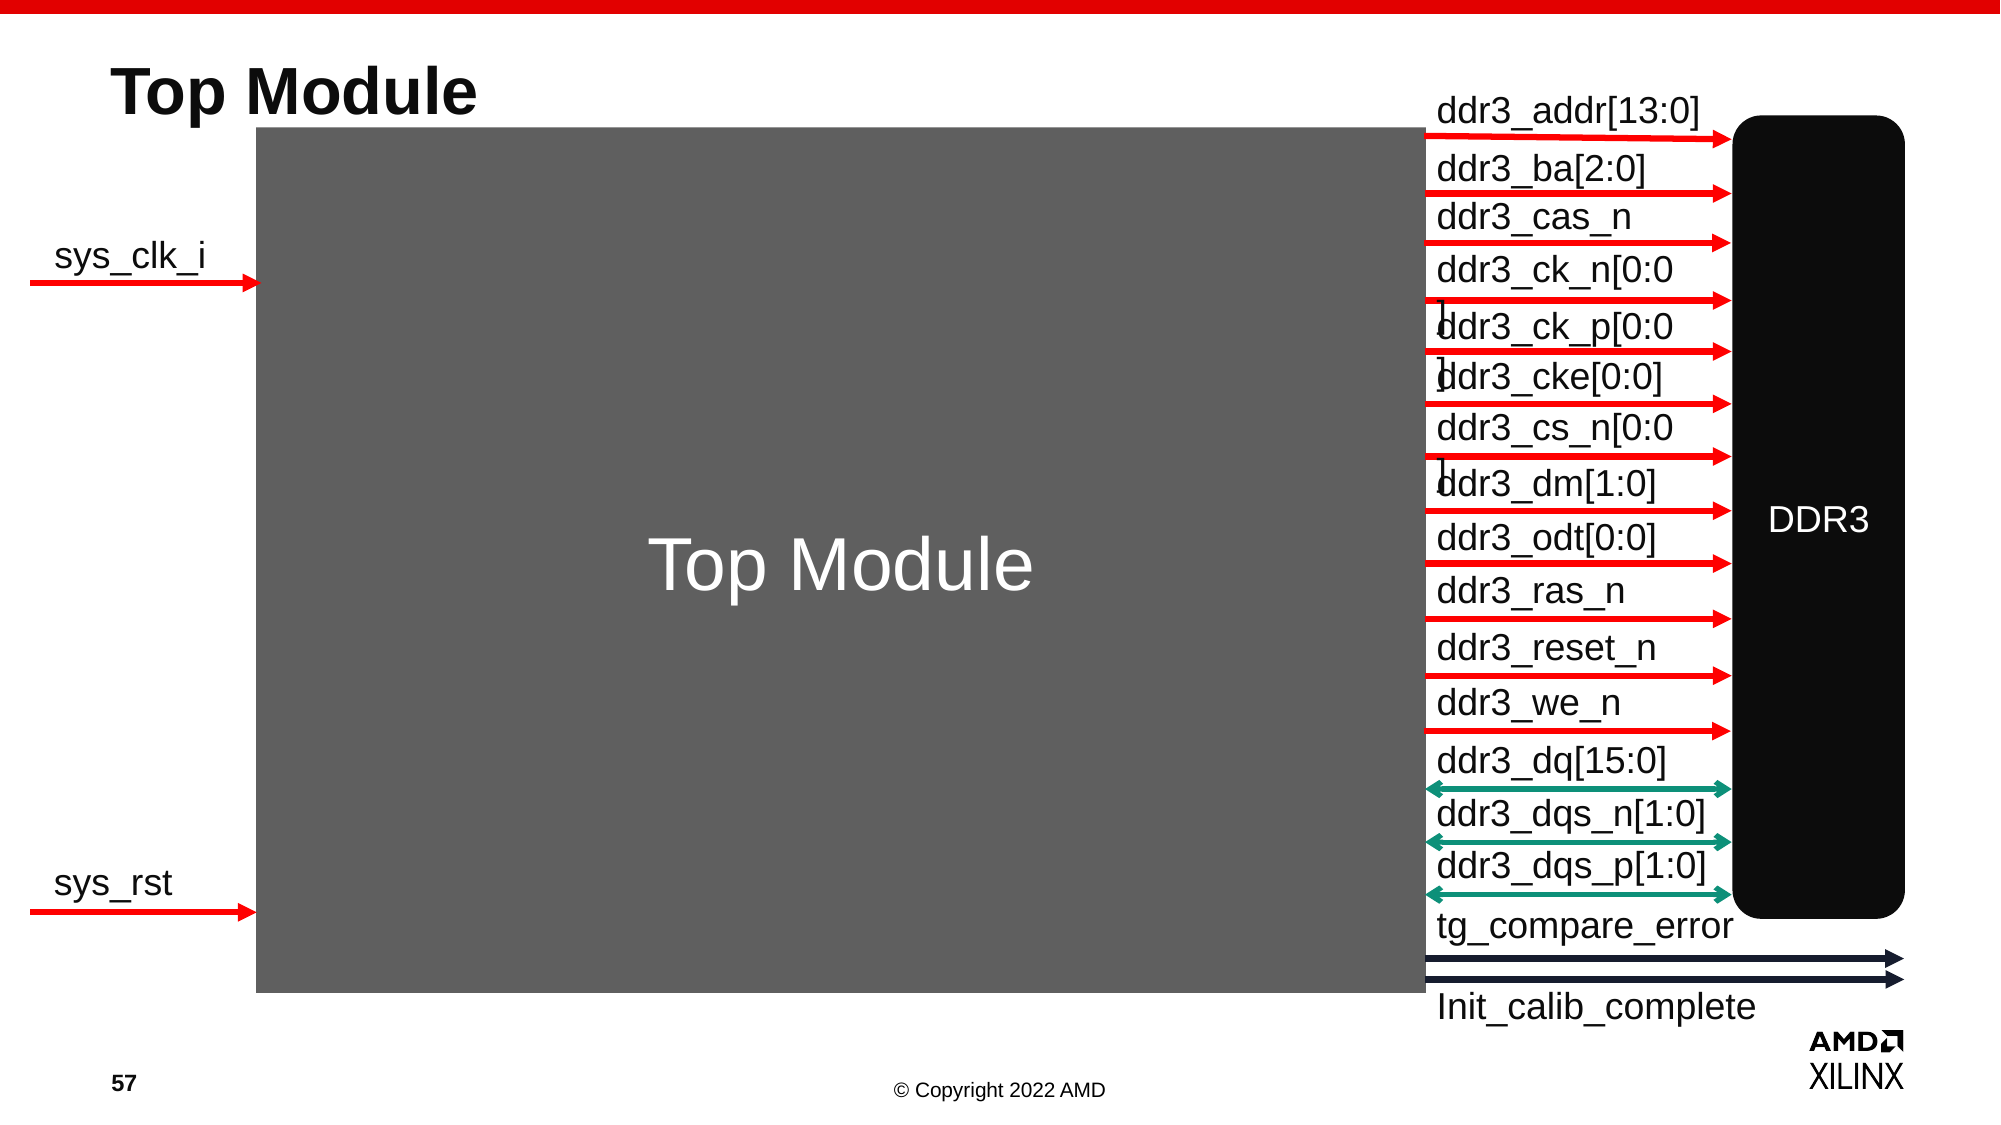

# Top Module
ddr3_addr[13:0]
DDR3
Top Module
ddr3_ba[2:0]
ddr3_cas_n
sys_clk_i
ddr3_ck_n[0:0]
ddr3_ck_p[0:0]
ddr3_cke[0:0]
ddr3_cs_n[0:0]
ddr3_dm[1:0]
ddr3_odt[0:0]
ddr3_ras_n
ddr3_reset_n
ddr3_we_n
ddr3_dq[15:0]
ddr3_dqs_n[1:0]
ddr3_dqs_p[1:0]
sys_rst
tg_compare_error
Init_calib_complete
57